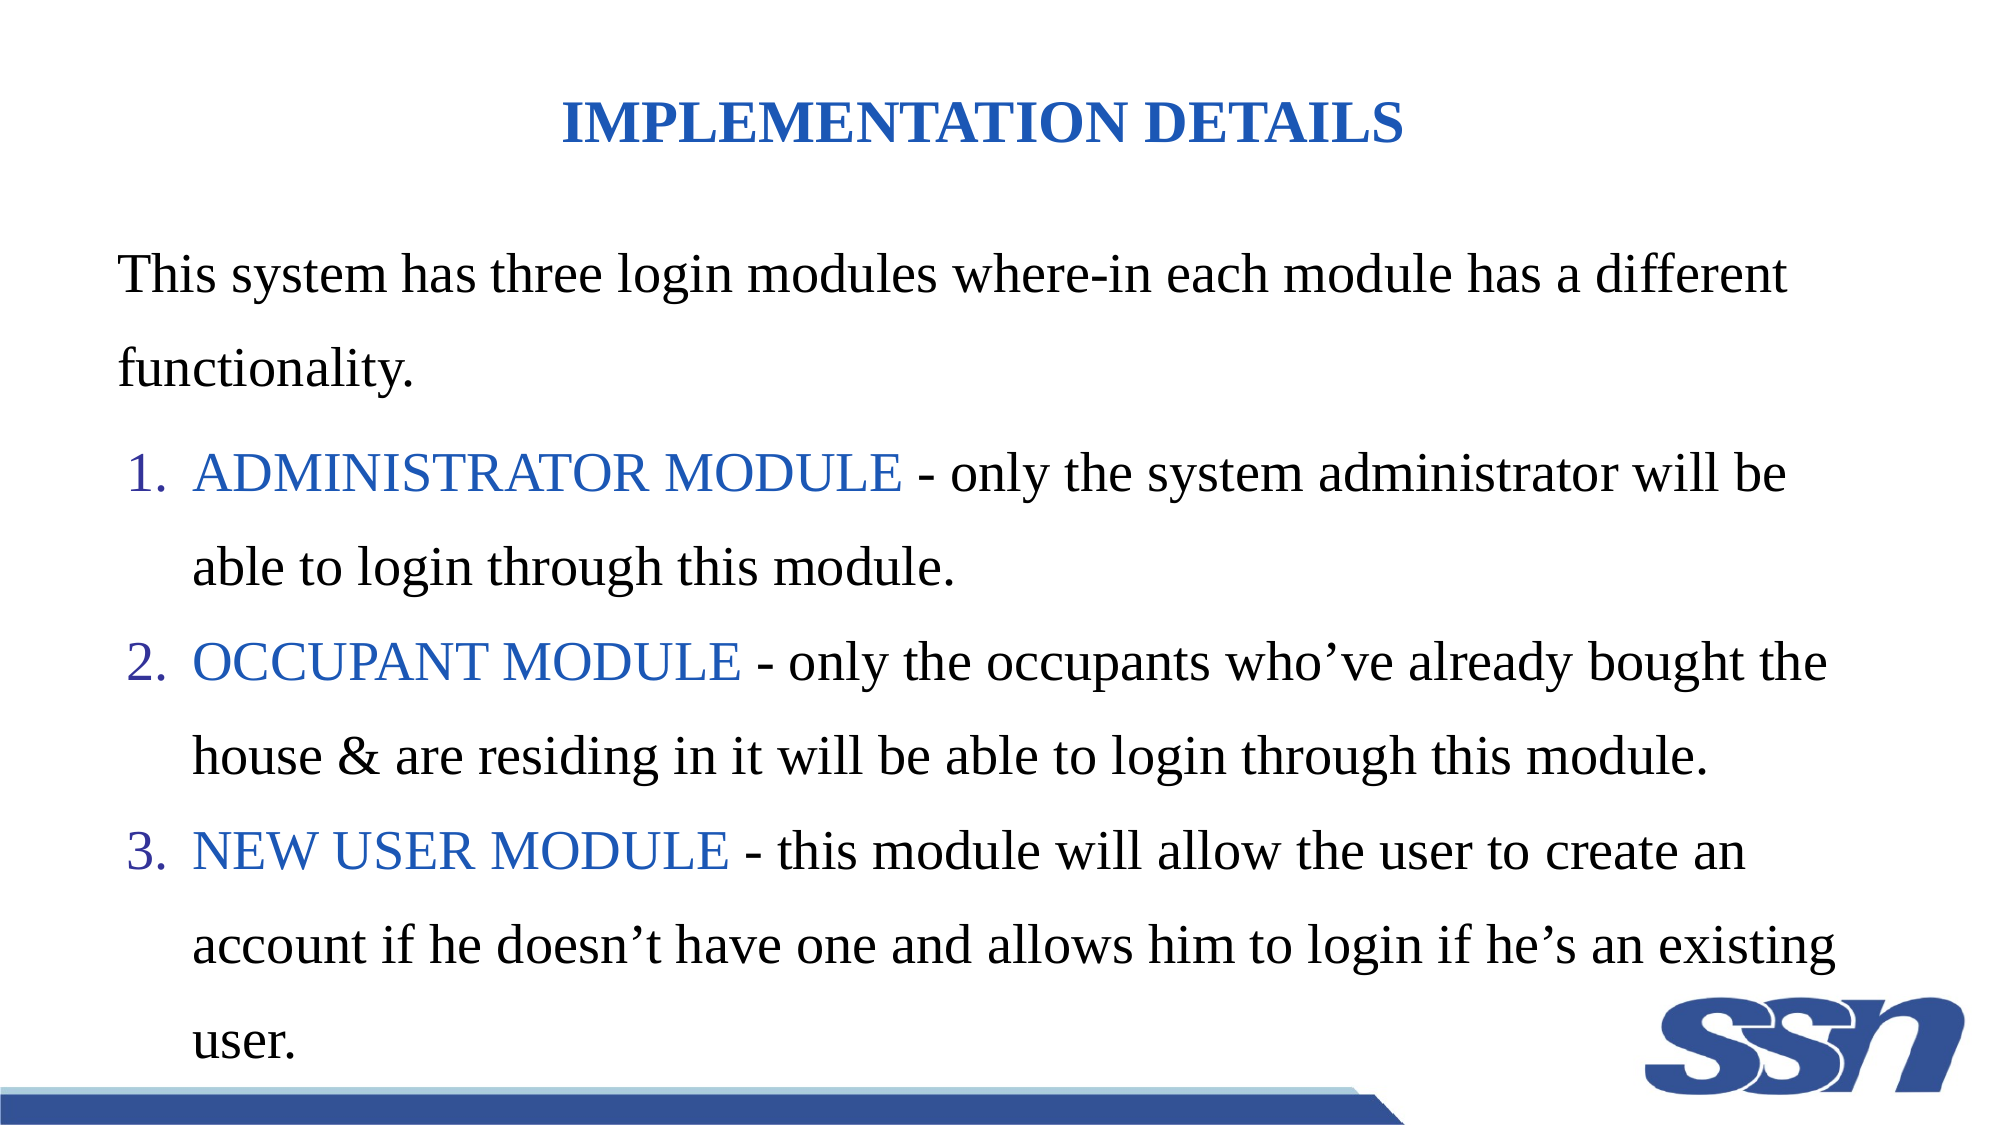

# IMPLEMENTATION DETAILS
This system has three login modules where-in each module has a different functionality.
ADMINISTRATOR MODULE - only the system administrator will be able to login through this module.
OCCUPANT MODULE - only the occupants who’ve already bought the house & are residing in it will be able to login through this module.
NEW USER MODULE - this module will allow the user to create an account if he doesn’t have one and allows him to login if he’s an existing user.